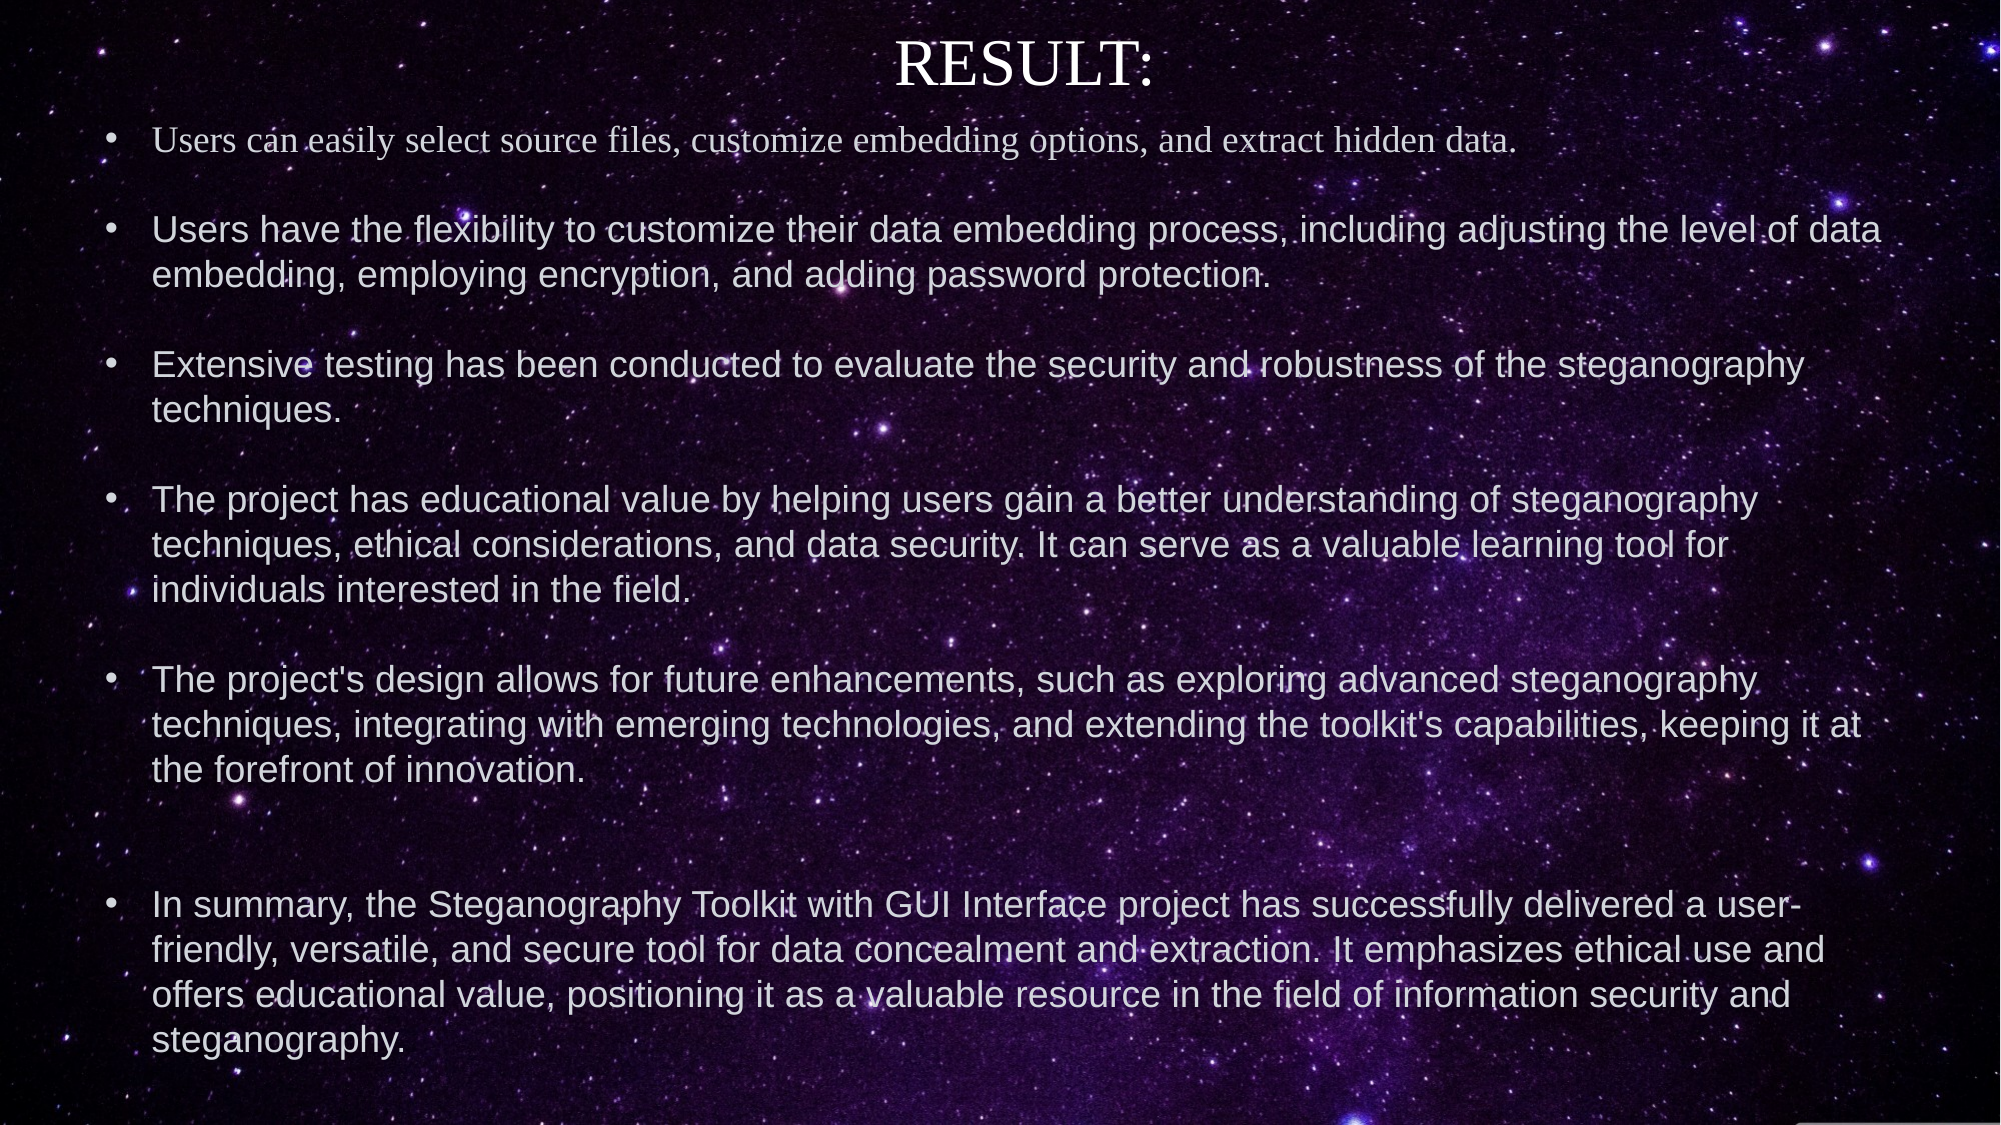

Result:
Users can easily select source files, customize embedding options, and extract hidden data.

Users have the flexibility to customize their data embedding process, including adjusting the level of data embedding, employing encryption, and adding password protection.

Extensive testing has been conducted to evaluate the security and robustness of the steganography techniques.

The project has educational value by helping users gain a better understanding of steganography techniques, ethical considerations, and data security. It can serve as a valuable learning tool for individuals interested in the field.

The project's design allows for future enhancements, such as exploring advanced steganography techniques, integrating with emerging technologies, and extending the toolkit's capabilities, keeping it at the forefront of innovation.

In summary, the Steganography Toolkit with GUI Interface project has successfully delivered a user-friendly, versatile, and secure tool for data concealment and extraction. It emphasizes ethical use and offers educational value, positioning it as a valuable resource in the field of information security and steganography.